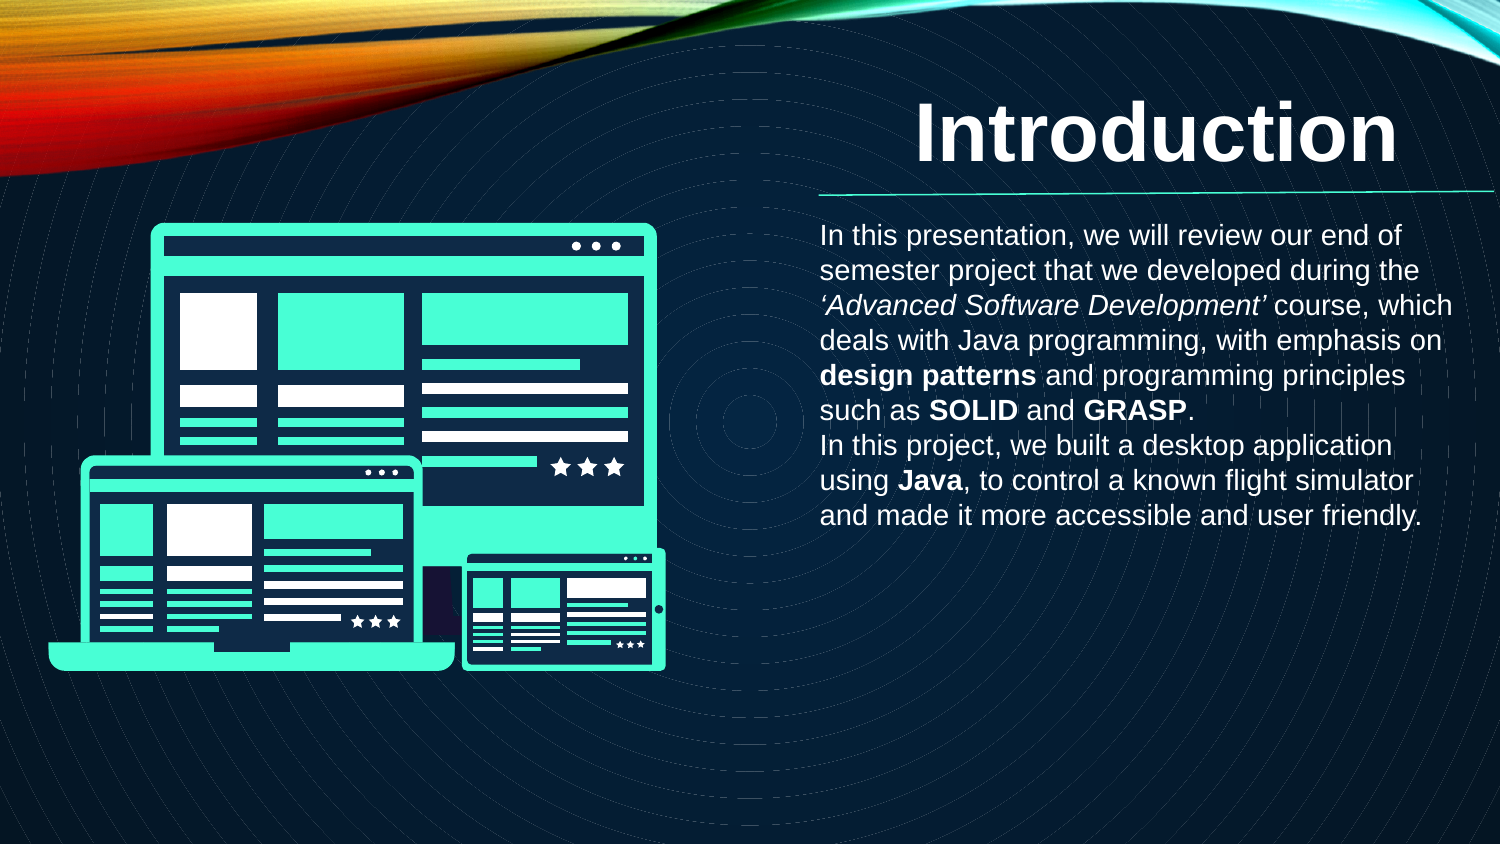

Introduction

In this presentation, we will review our end of semester project that we developed during the ‘Advanced Software Development’ course, which deals with Java programming, with emphasis on design patterns and programming principles such as SOLID and GRASP.
In this project, we built a desktop application using Java, to control a known flight simulator and made it more accessible and user friendly.